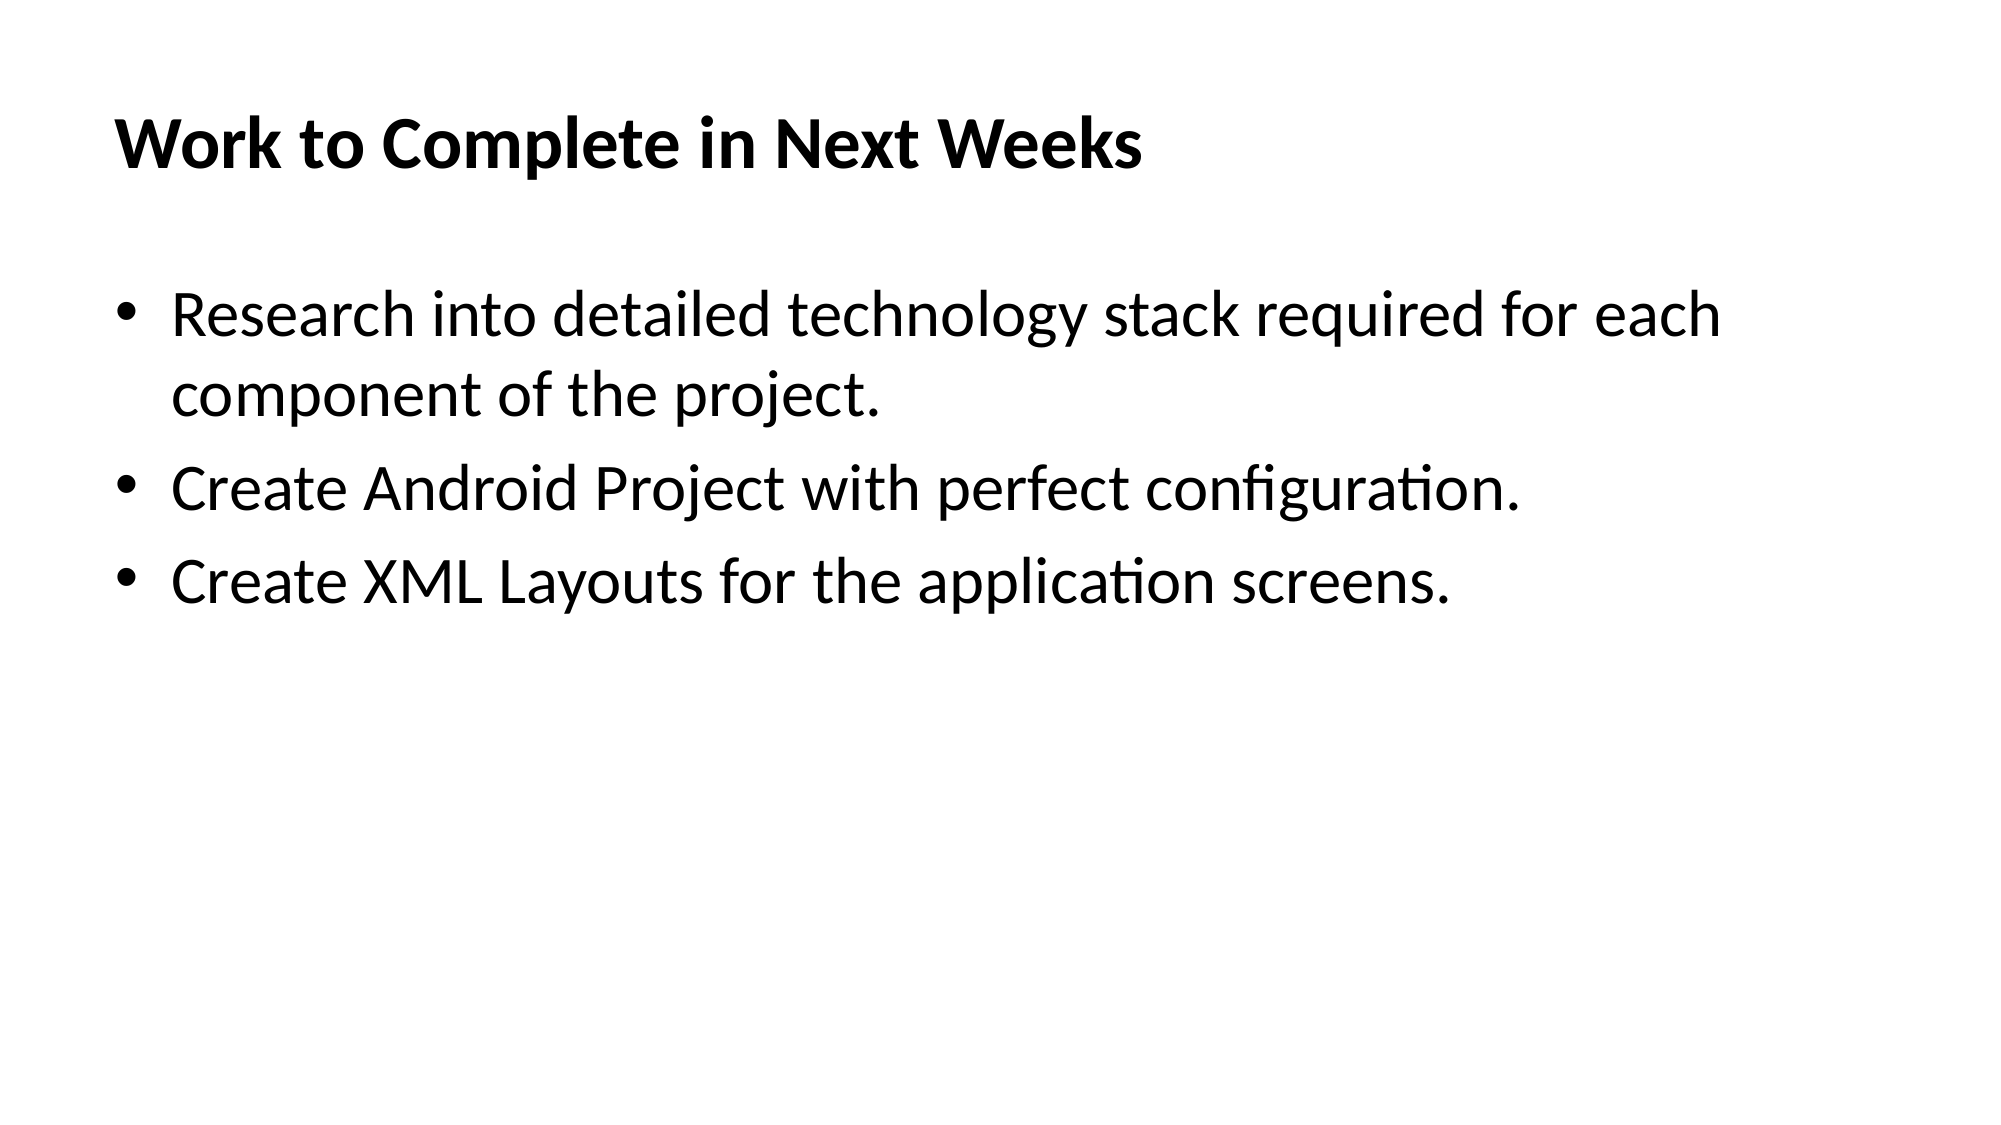

# Work to Complete in Next Weeks
Research into detailed technology stack required for each component of the project.
Create Android Project with perfect configuration.
Create XML Layouts for the application screens.